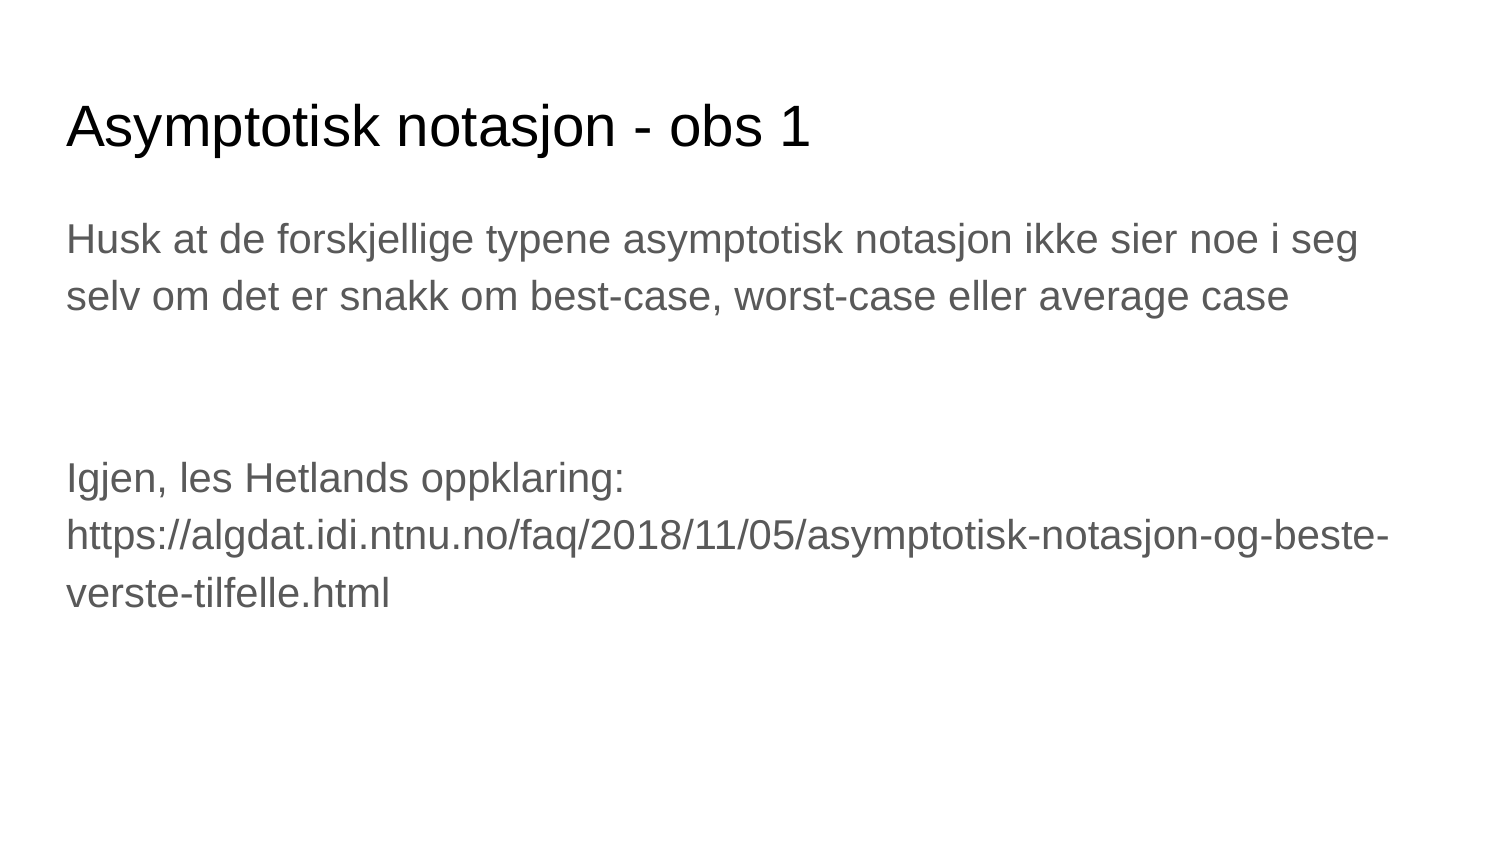

# Asymptotisk notasjon - obs 1
Husk at de forskjellige typene asymptotisk notasjon ikke sier noe i seg selv om det er snakk om best-case, worst-case eller average case

Igjen, les Hetlands oppklaring: https://algdat.idi.ntnu.no/faq/2018/11/05/asymptotisk-notasjon-og-beste-verste-tilfelle.html